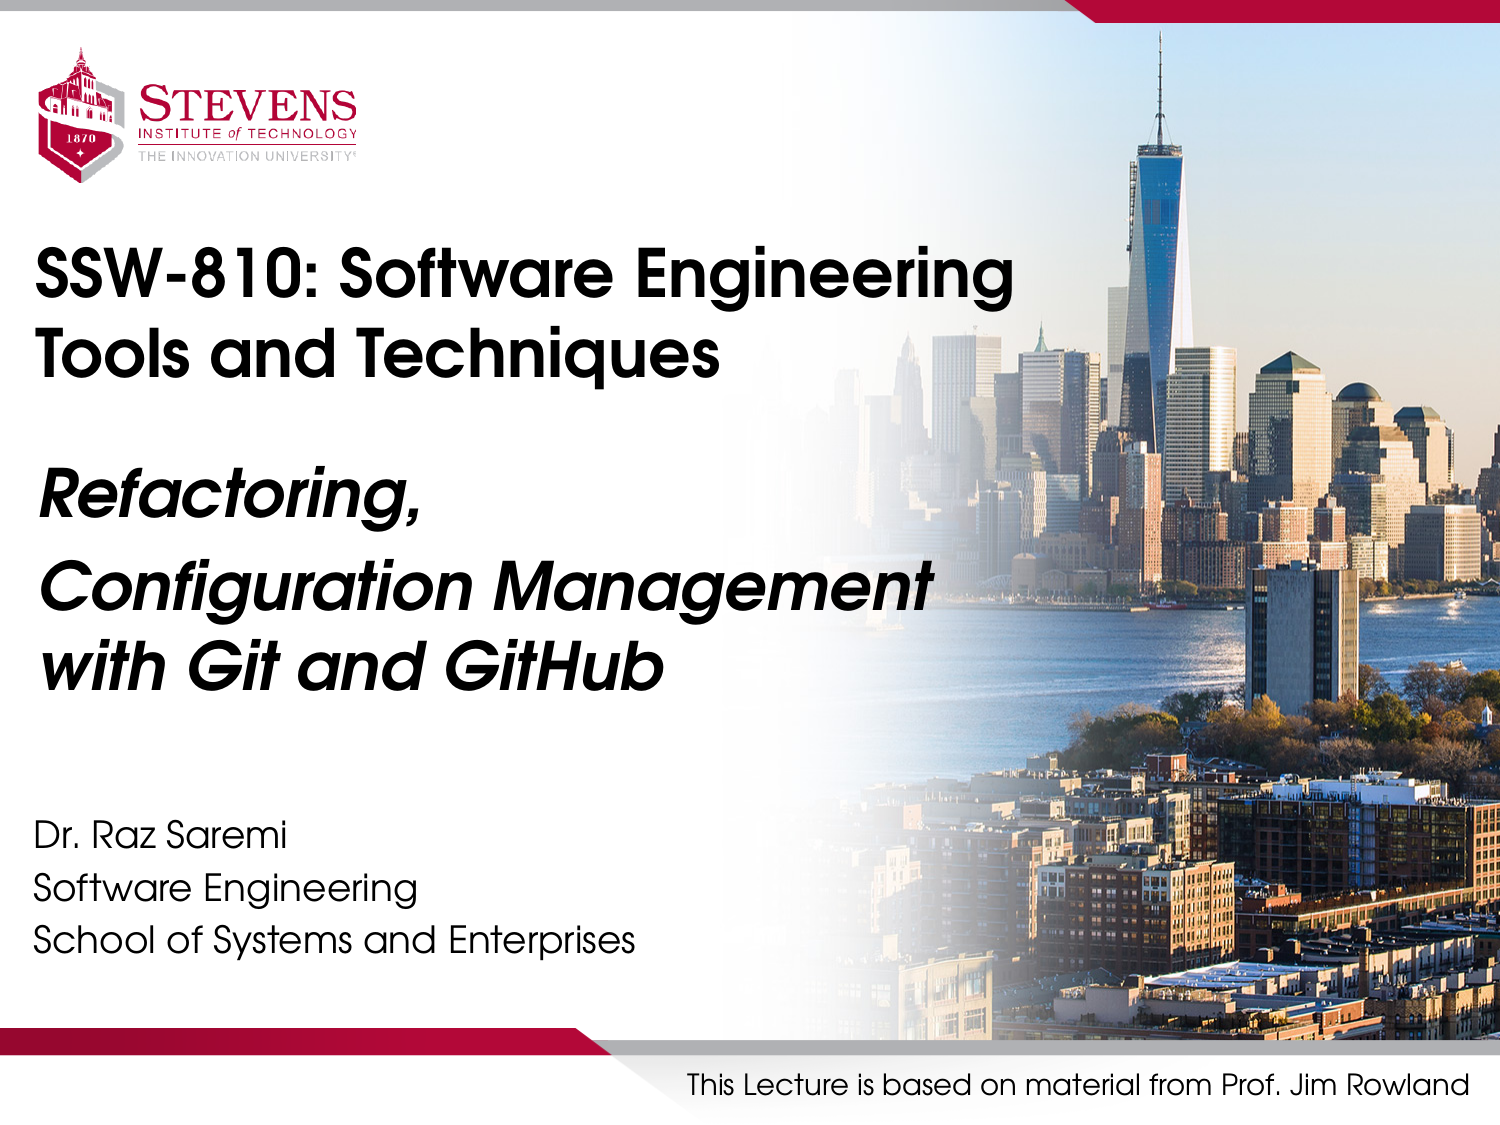

SSW-810: Software Engineering Tools and Techniques
Refactoring,
Configuration Management with Git and GitHub
Dr. Raz Saremi
Software Engineering
School of Systems and Enterprises
This Lecture is based on material from Prof. Jim Rowland